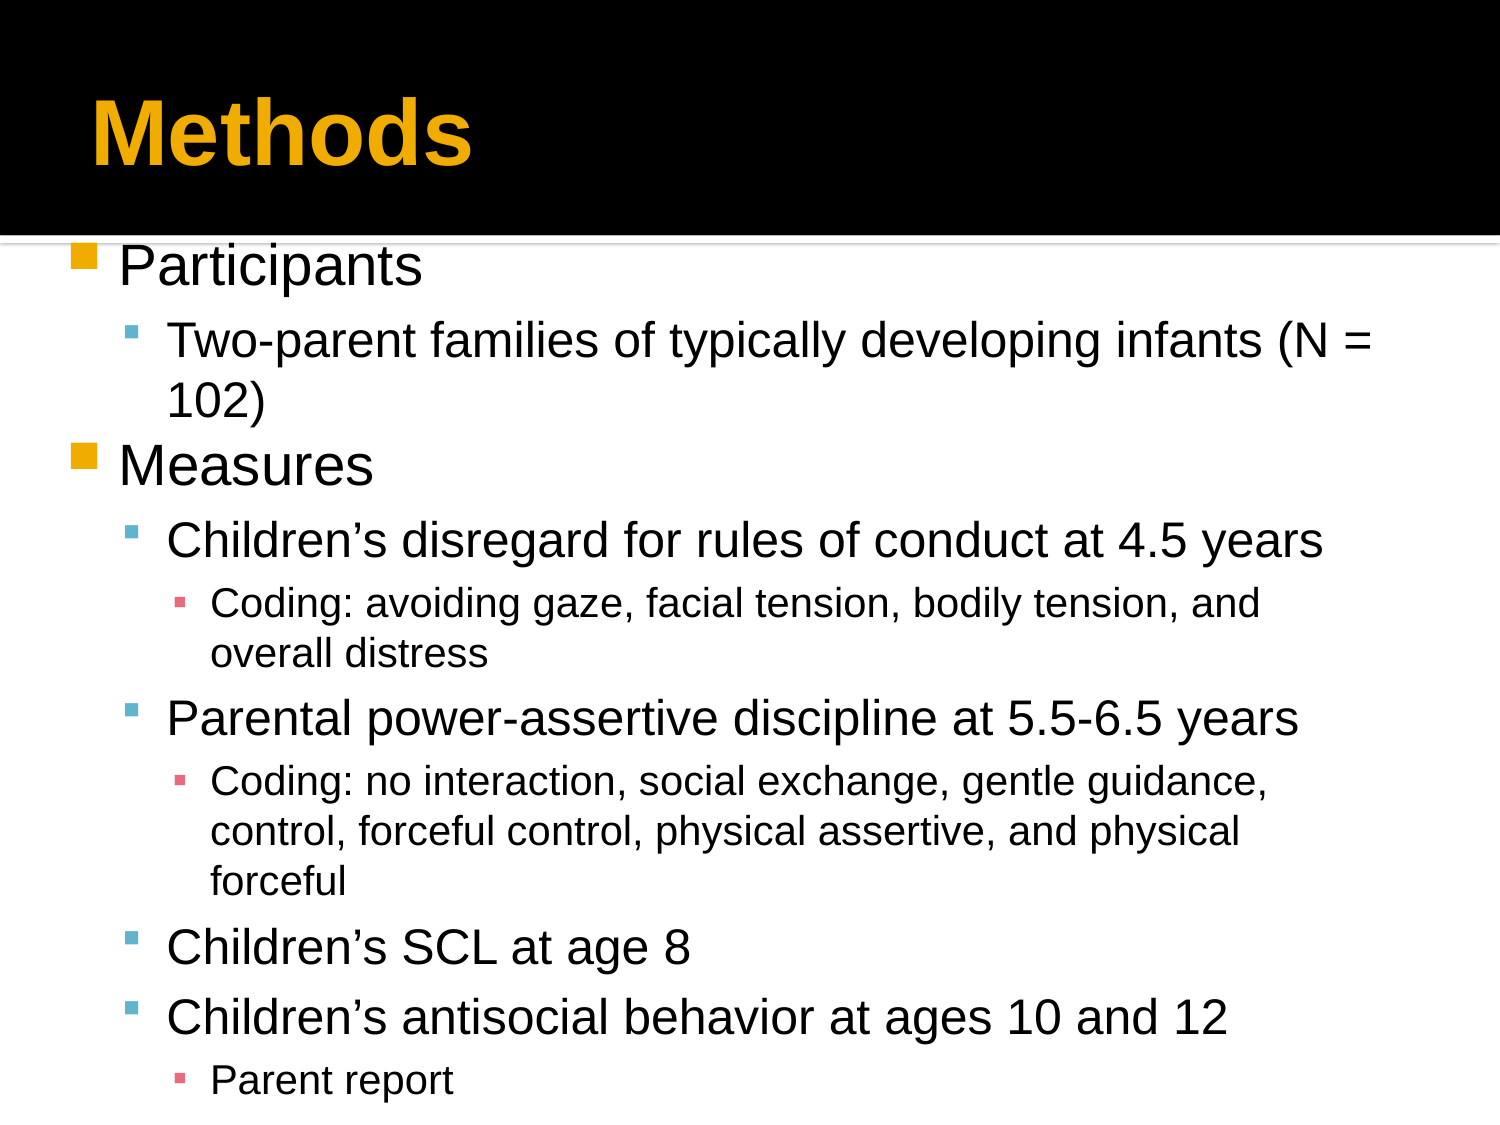

# Methods
Participants
Two-parent families of typically developing infants (N = 102)
Measures
Children’s disregard for rules of conduct at 4.5 years
Coding: avoiding gaze, facial tension, bodily tension, and overall distress
Parental power-assertive discipline at 5.5-6.5 years
Coding: no interaction, social exchange, gentle guidance, control, forceful control, physical assertive, and physical forceful
Children’s SCL at age 8
Children’s antisocial behavior at ages 10 and 12
Parent report